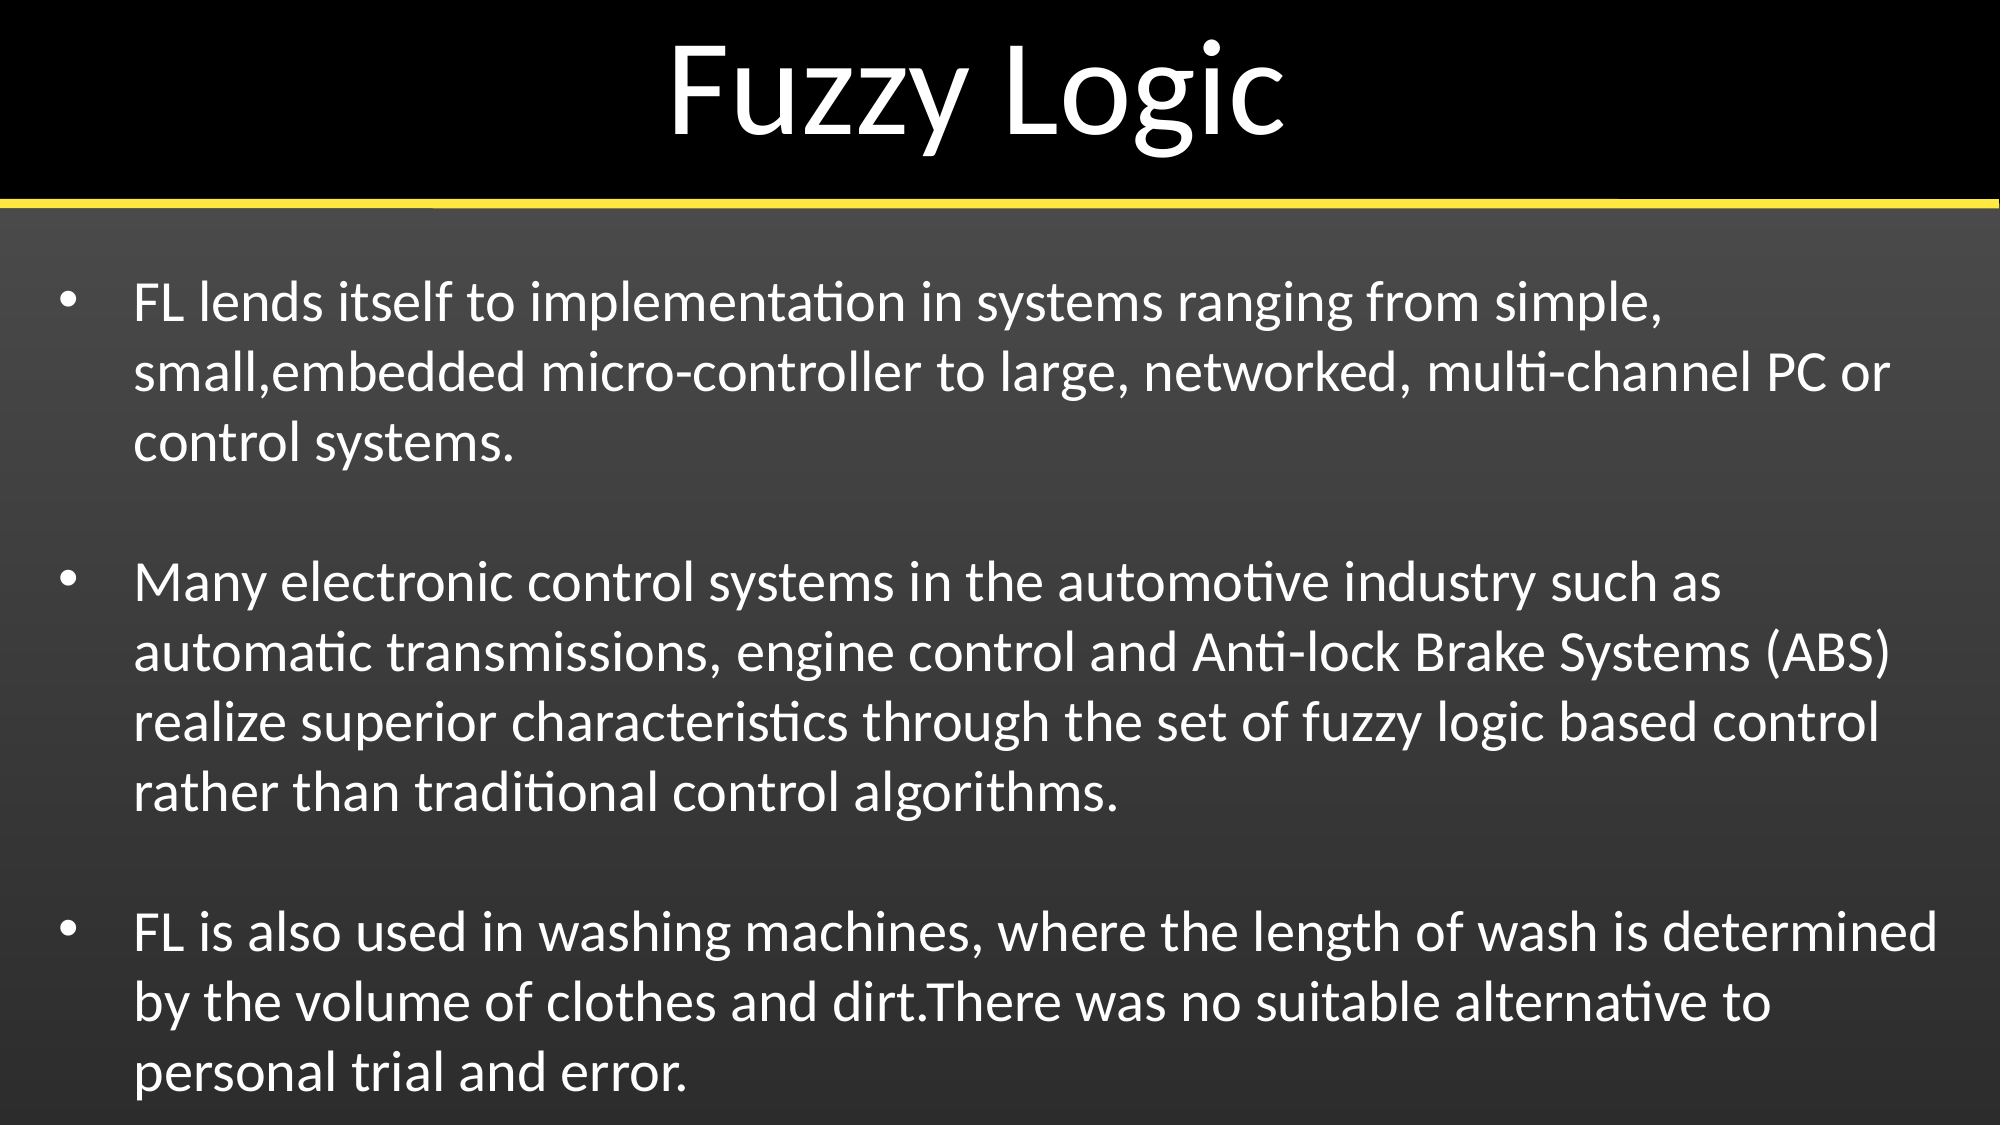

Fuzzy Logic
FL lends itself to implementation in systems ranging from simple, small,embedded micro-controller to large, networked, multi-channel PC or control systems.

Many electronic control systems in the automotive industry such as automatic transmissions, engine control and Anti-lock Brake Systems (ABS) realize superior characteristics through the set of fuzzy logic based control rather than traditional control algorithms.

FL is also used in washing machines, where the length of wash is determined by the volume of clothes and dirt.There was no suitable alternative to personal trial and error.